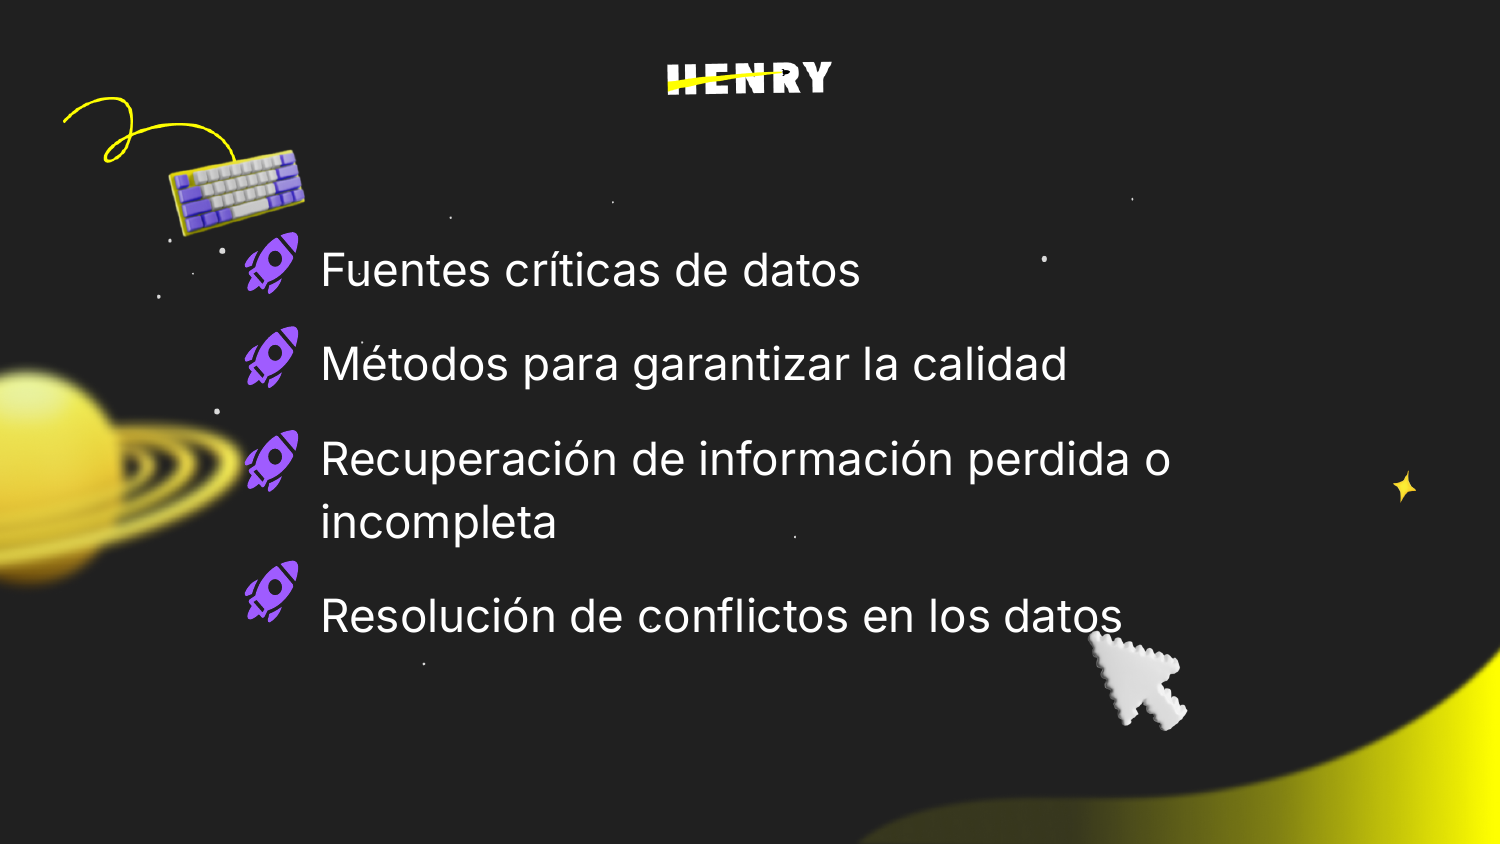

Fuentes críticas de datos
Métodos para garantizar la calidad
Recuperación de información perdida o incompleta
Resolución de conflictos en los datos